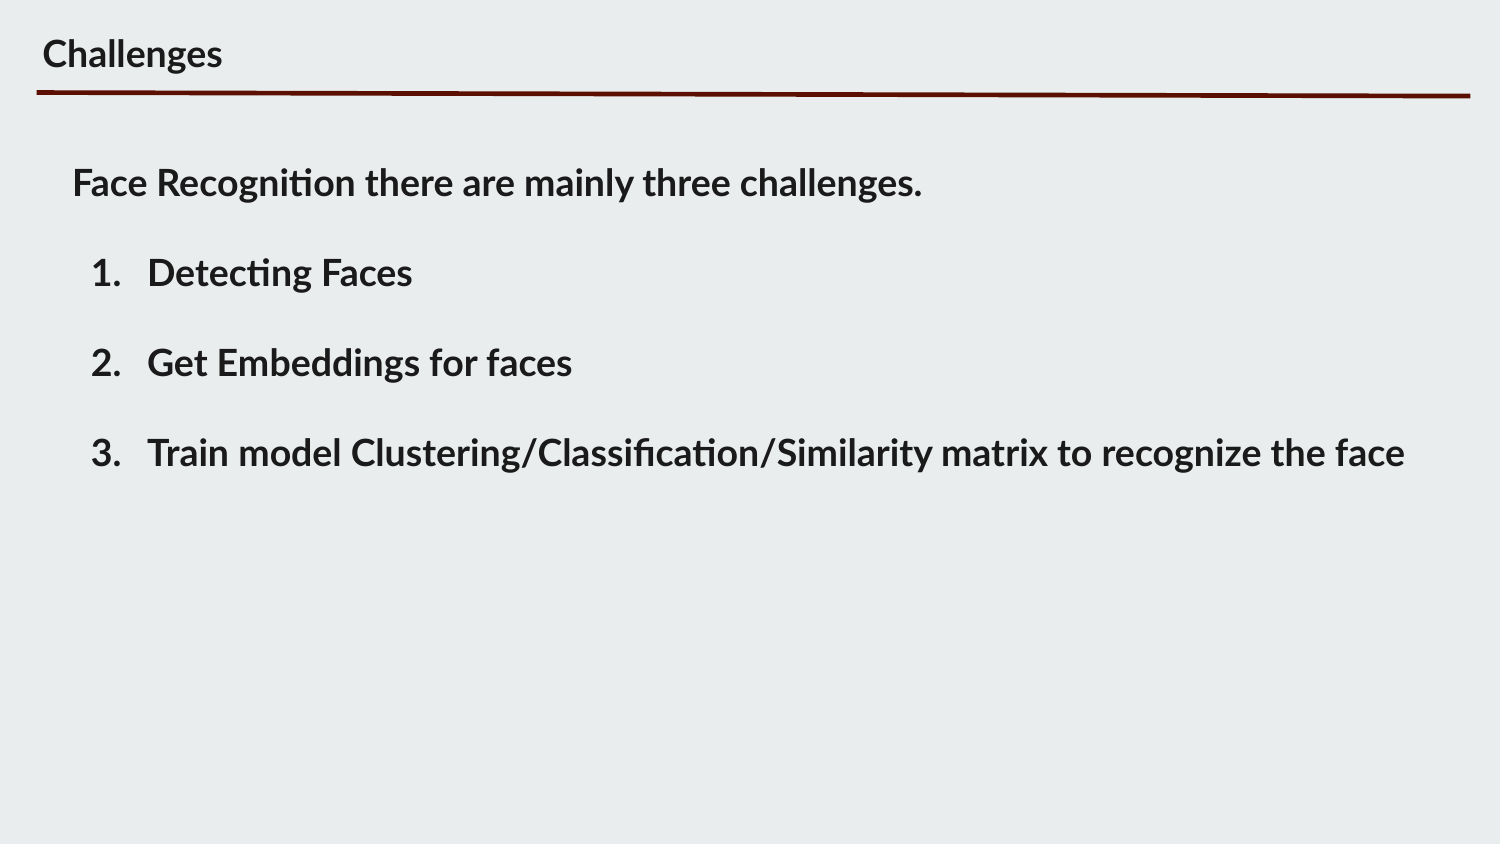

Challenges

Face Recognition there are mainly three challenges.

Detecting Faces

Get Embeddings for faces

Train model Clustering/Classification/Similarity matrix to recognize the face